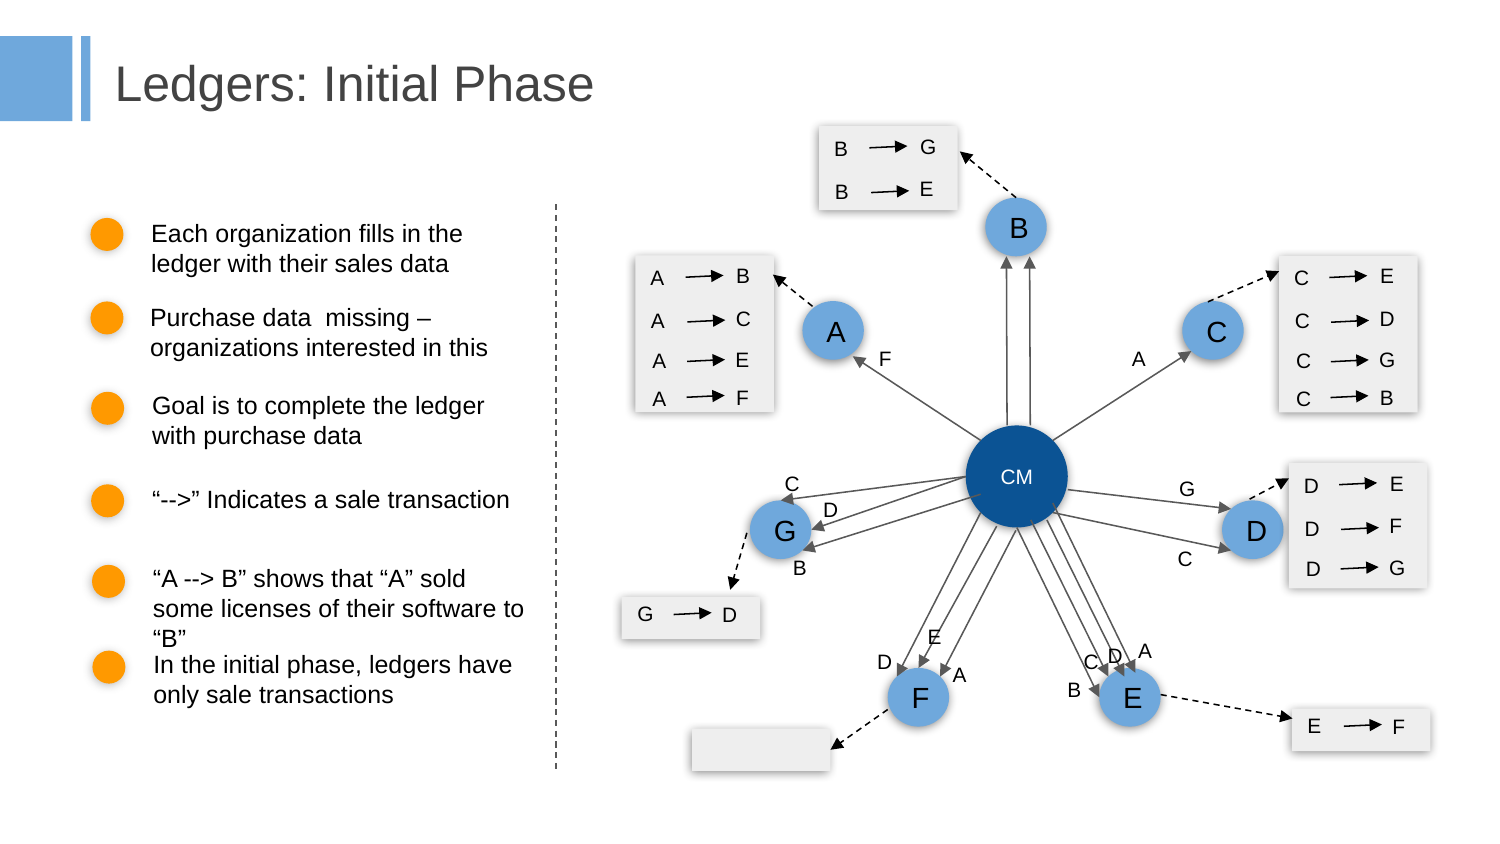

Ledgers: Initial Phase

G
B

E
B
B
Each organization fills in the ledger with their sales data

B
E
A
C

Purchase data  missing – organizations interested in this

C
D
A
C
A
C

F
A
E
G
A
C
F
B
A
C
Goal is to complete the ledger with purchase data

CM
C
E
D
G

“-->” Indicates a sale transaction
D

F
D
D
G
C
G
B
D
“A --> B” shows that “A” sold some licenses of their software to “B”

G
D

E
A
D
In the initial phase, ledgers have only sale transactions

C
D
A

B
E
F
E
F